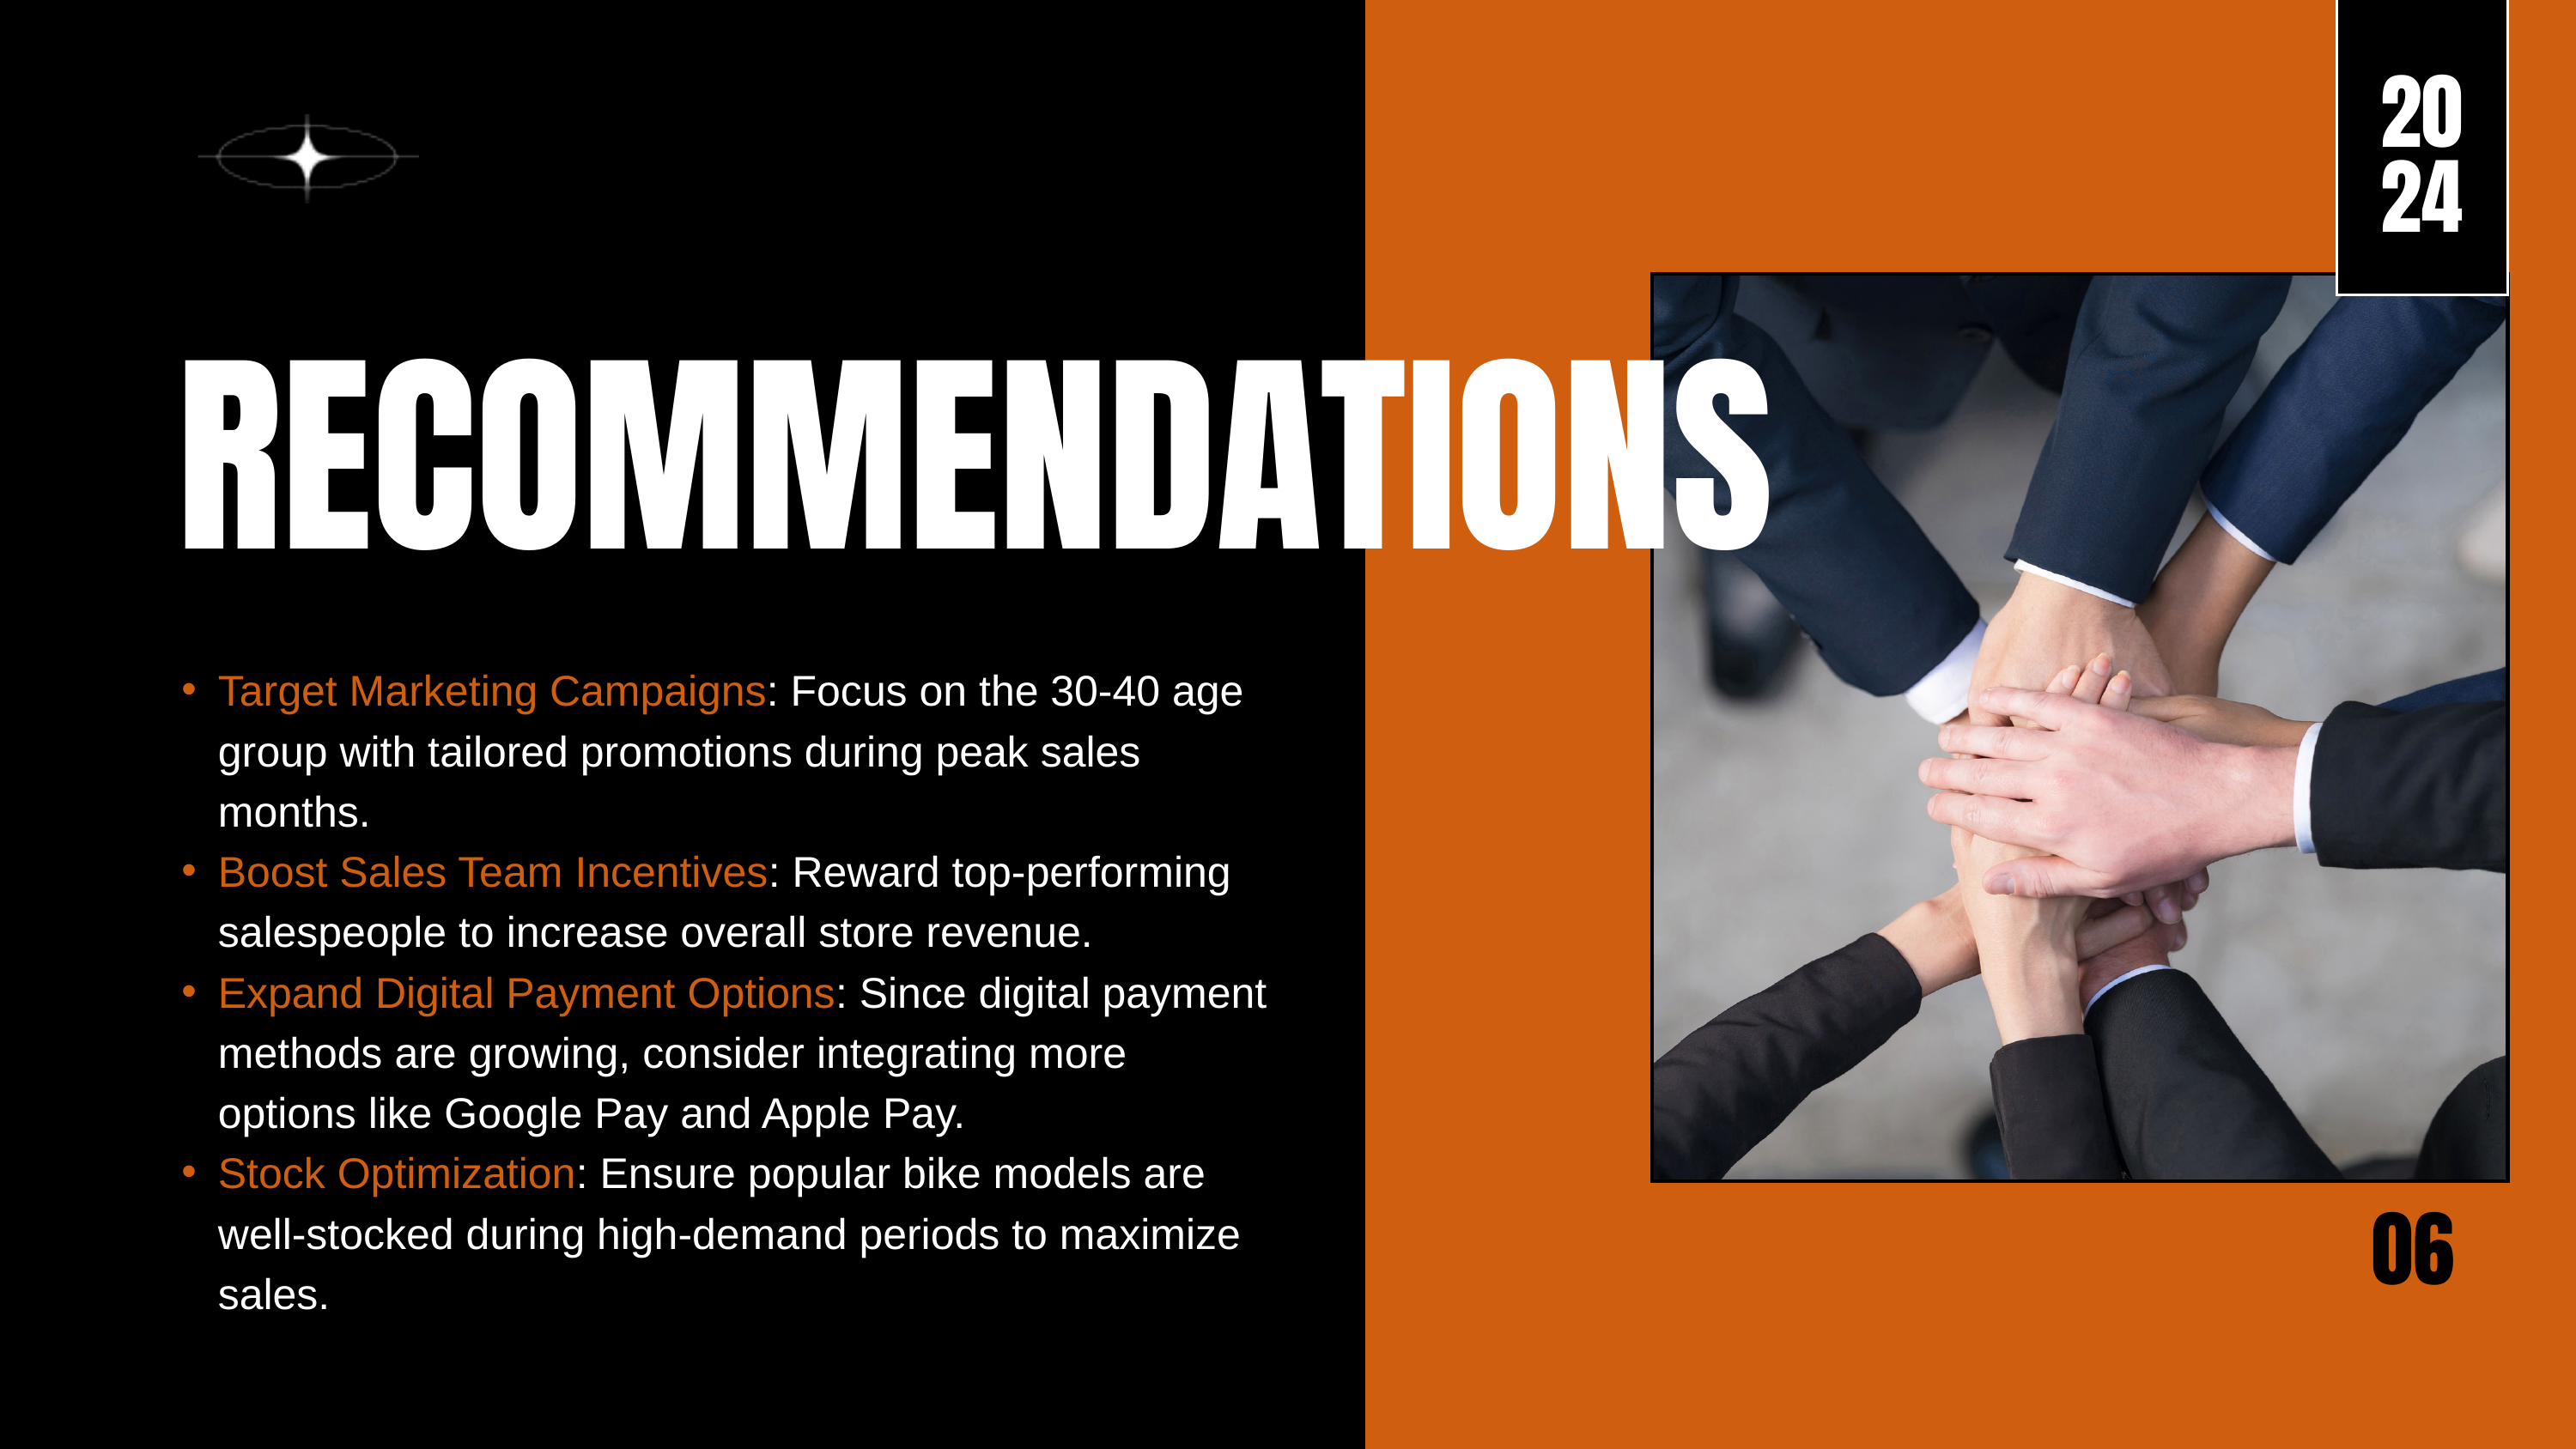

20
24

 RECOMMENDATIONS

Target Marketing Campaigns: Focus on the 30-40 age group with tailored promotions during peak sales months.
Boost Sales Team Incentives: Reward top-performing salespeople to increase overall store revenue.
Expand Digital Payment Options: Since digital payment methods are growing, consider integrating more options like Google Pay and Apple Pay.
Stock Optimization: Ensure popular bike models are well-stocked during high-demand periods to maximize sales.

06